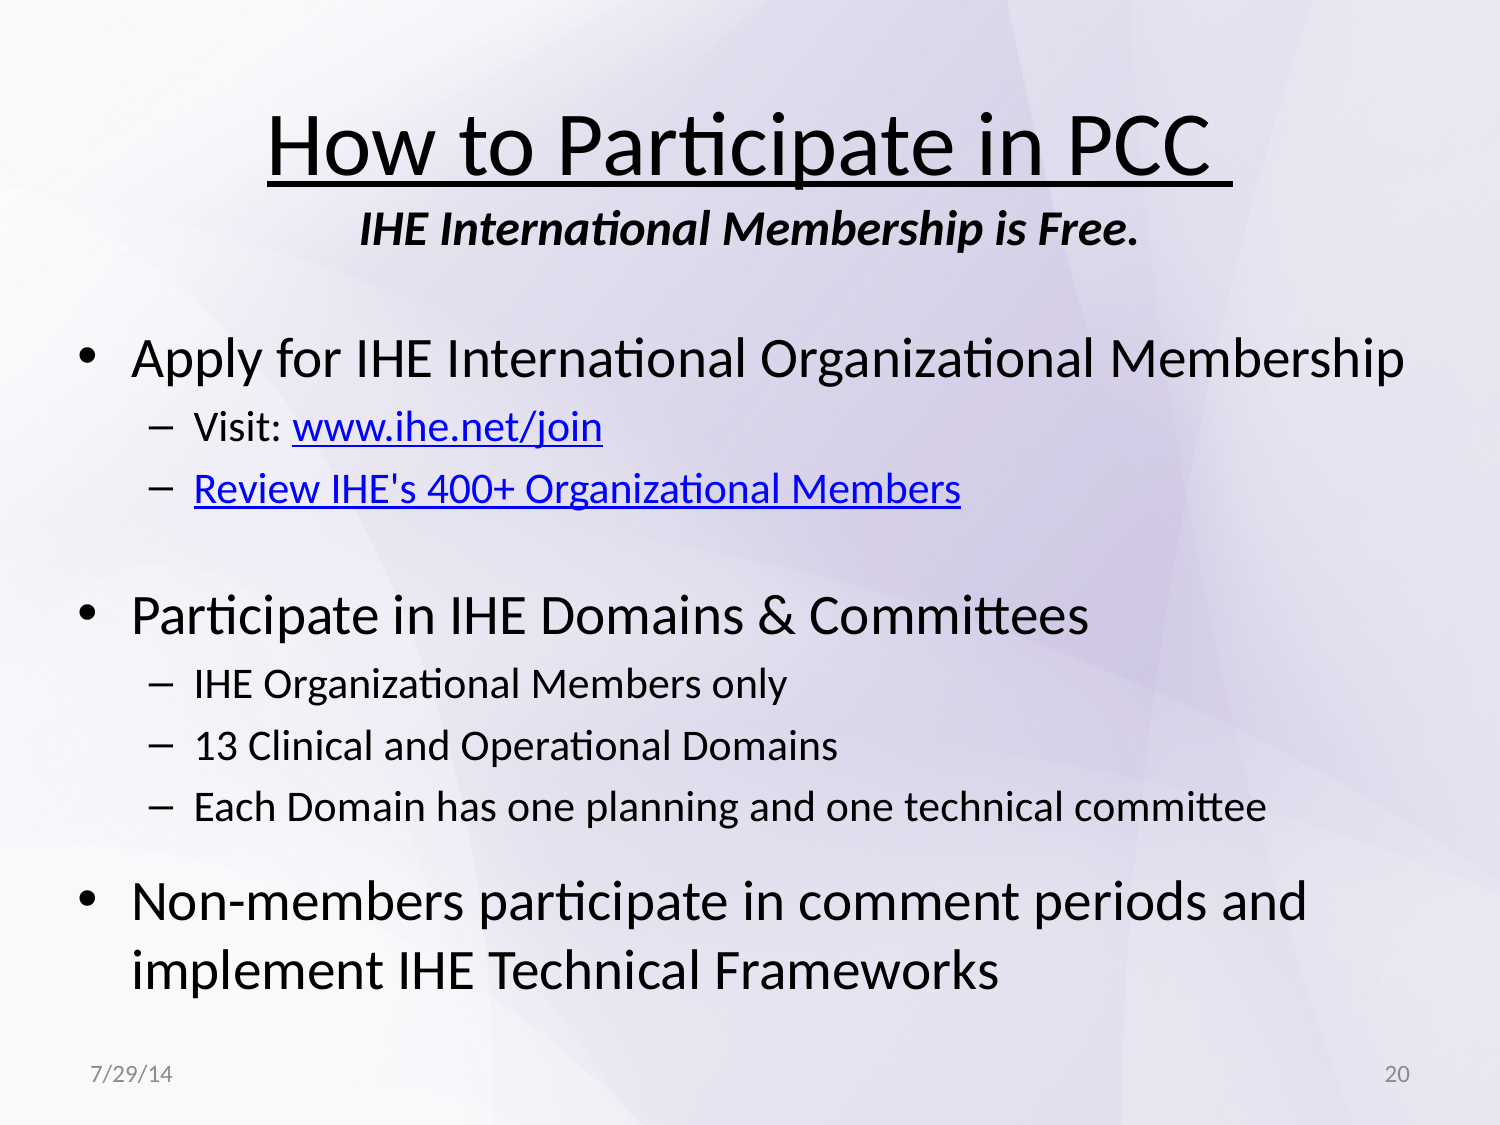

# How to Participate in PCC
IHE International Membership is Free.

Apply for IHE International Organizational Membership
Visit: www.ihe.net/join
Review IHE's 400+ Organizational Members

Participate in IHE Domains & Committees
IHE Organizational Members only
13 Clinical and Operational Domains
Each Domain has one planning and one technical committee

Non-members participate in comment periods and implement IHE Technical Frameworks

7/29/14
20